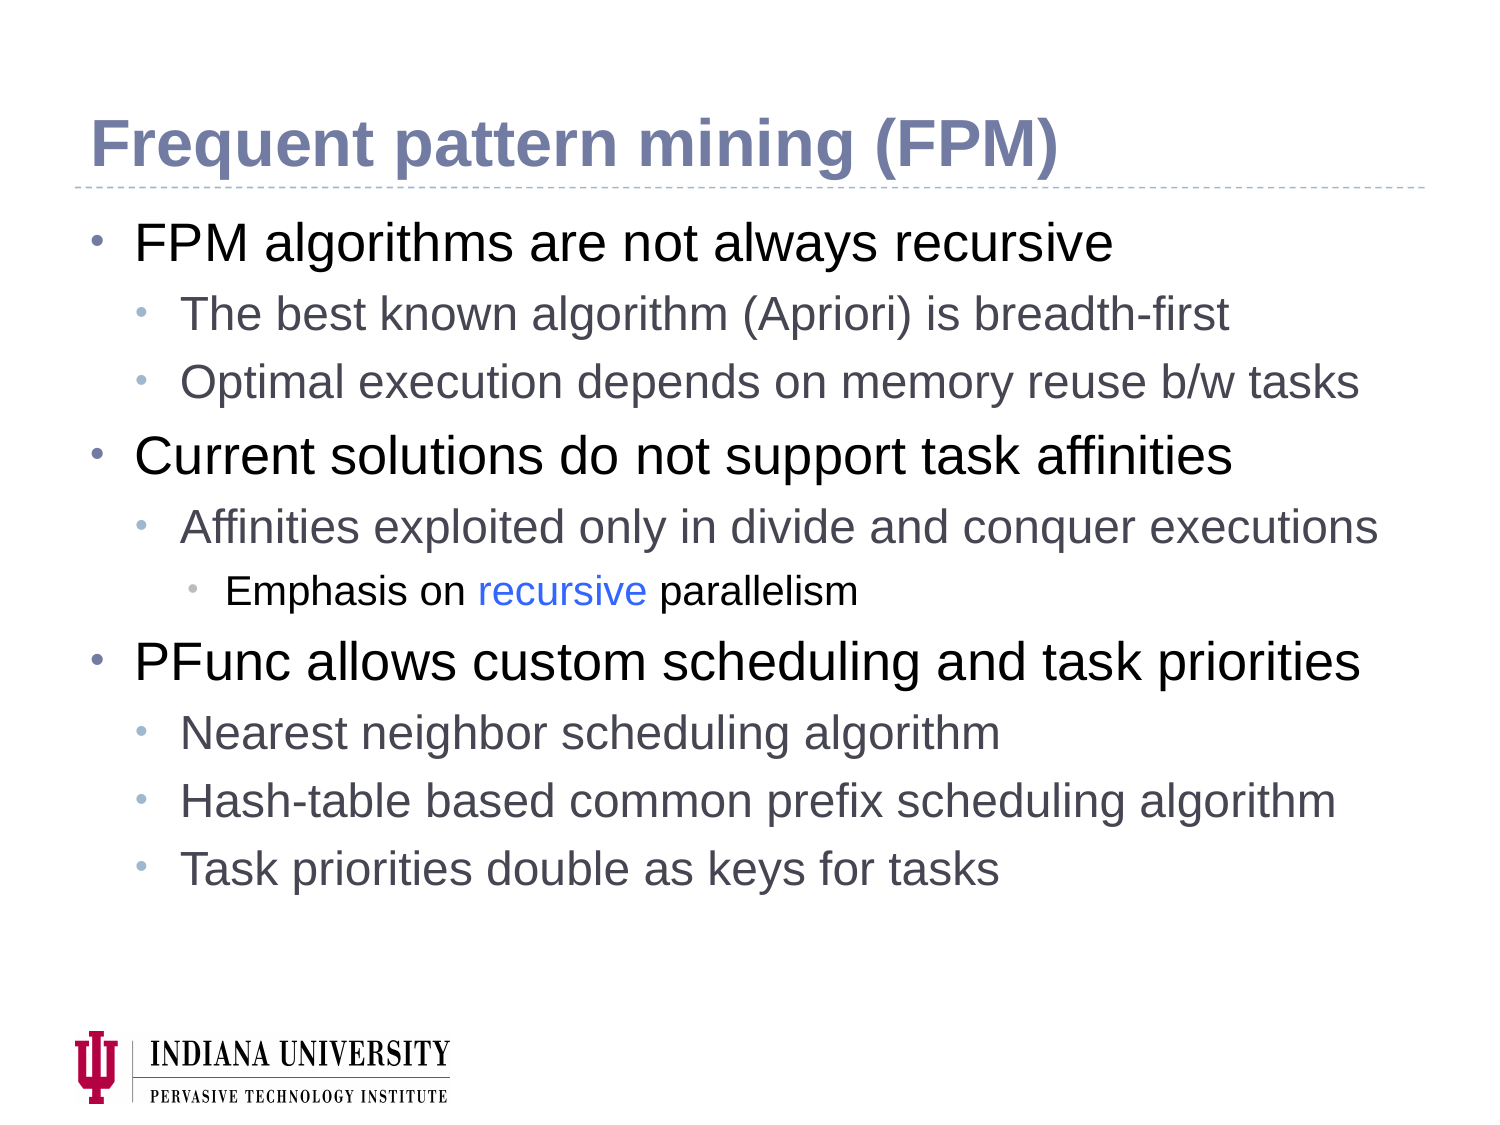

# Frequent pattern mining (FPM)
FPM algorithms are not always recursive
The best known algorithm (Apriori) is breadth-first
Optimal execution depends on memory reuse b/w tasks
Current solutions do not support task affinities
Affinities exploited only in divide and conquer executions
Emphasis on recursive parallelism
PFunc allows custom scheduling and task priorities
Nearest neighbor scheduling algorithm
Hash-table based common prefix scheduling algorithm
Task priorities double as keys for tasks